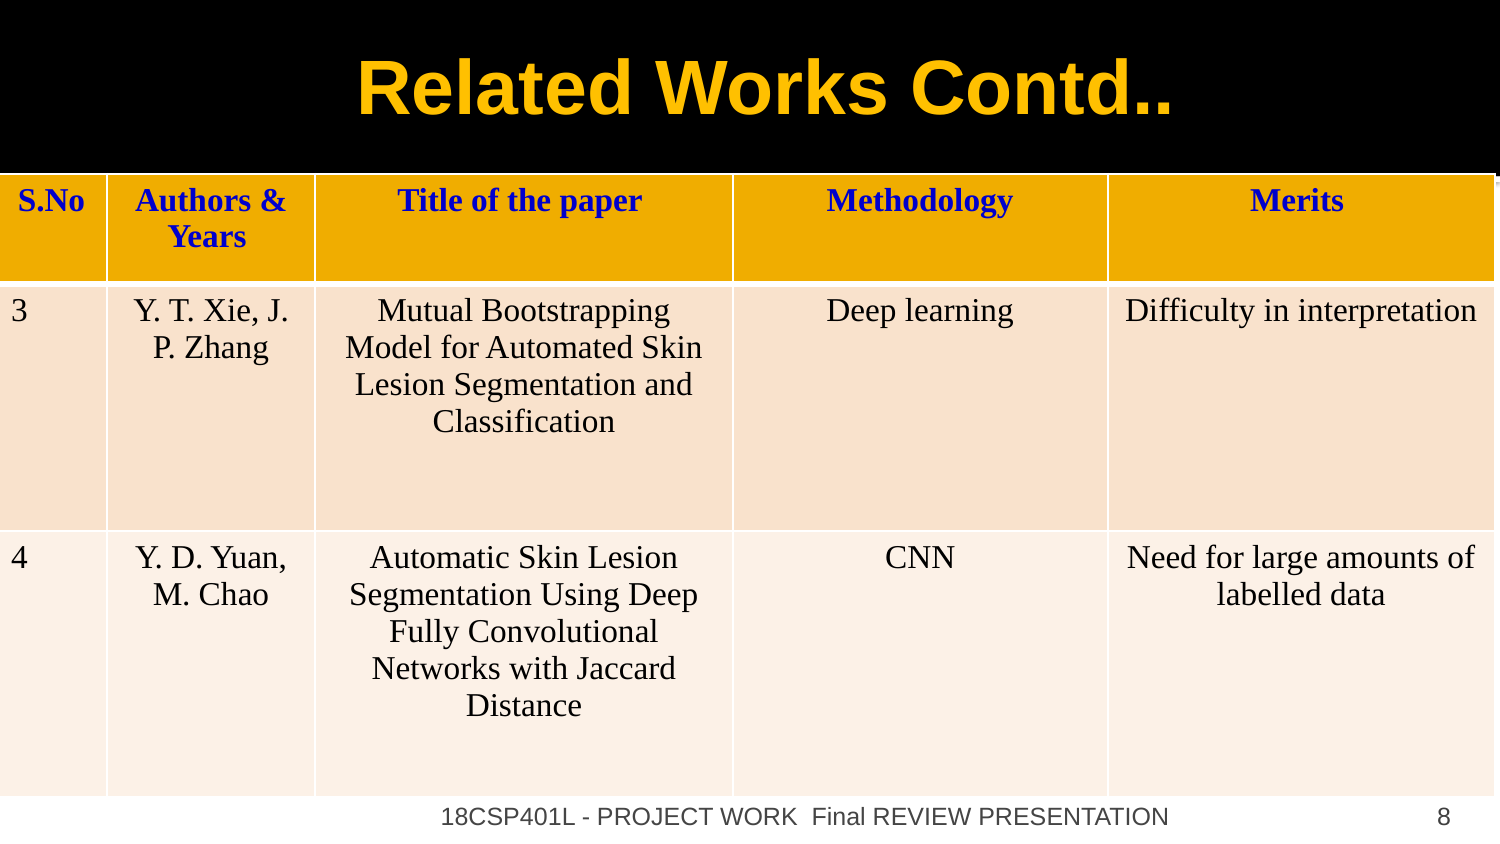

# Related Works Contd..
| S.No | Authors & Years | Title of the paper | Methodology | Merits |
| --- | --- | --- | --- | --- |
| 3 | Y. T. Xie, J. P. Zhang | Mutual Bootstrapping Model for Automated Skin Lesion Segmentation and Classification | Deep learning | Difficulty in interpretation |
| 4 | Y. D. Yuan, M. Chao | Automatic Skin Lesion Segmentation Using Deep Fully Convolutional Networks with Jaccard Distance | CNN | Need for large amounts of labelled data |

18CSP401L - PROJECT WORK  Final REVIEW PRESENTATION
8